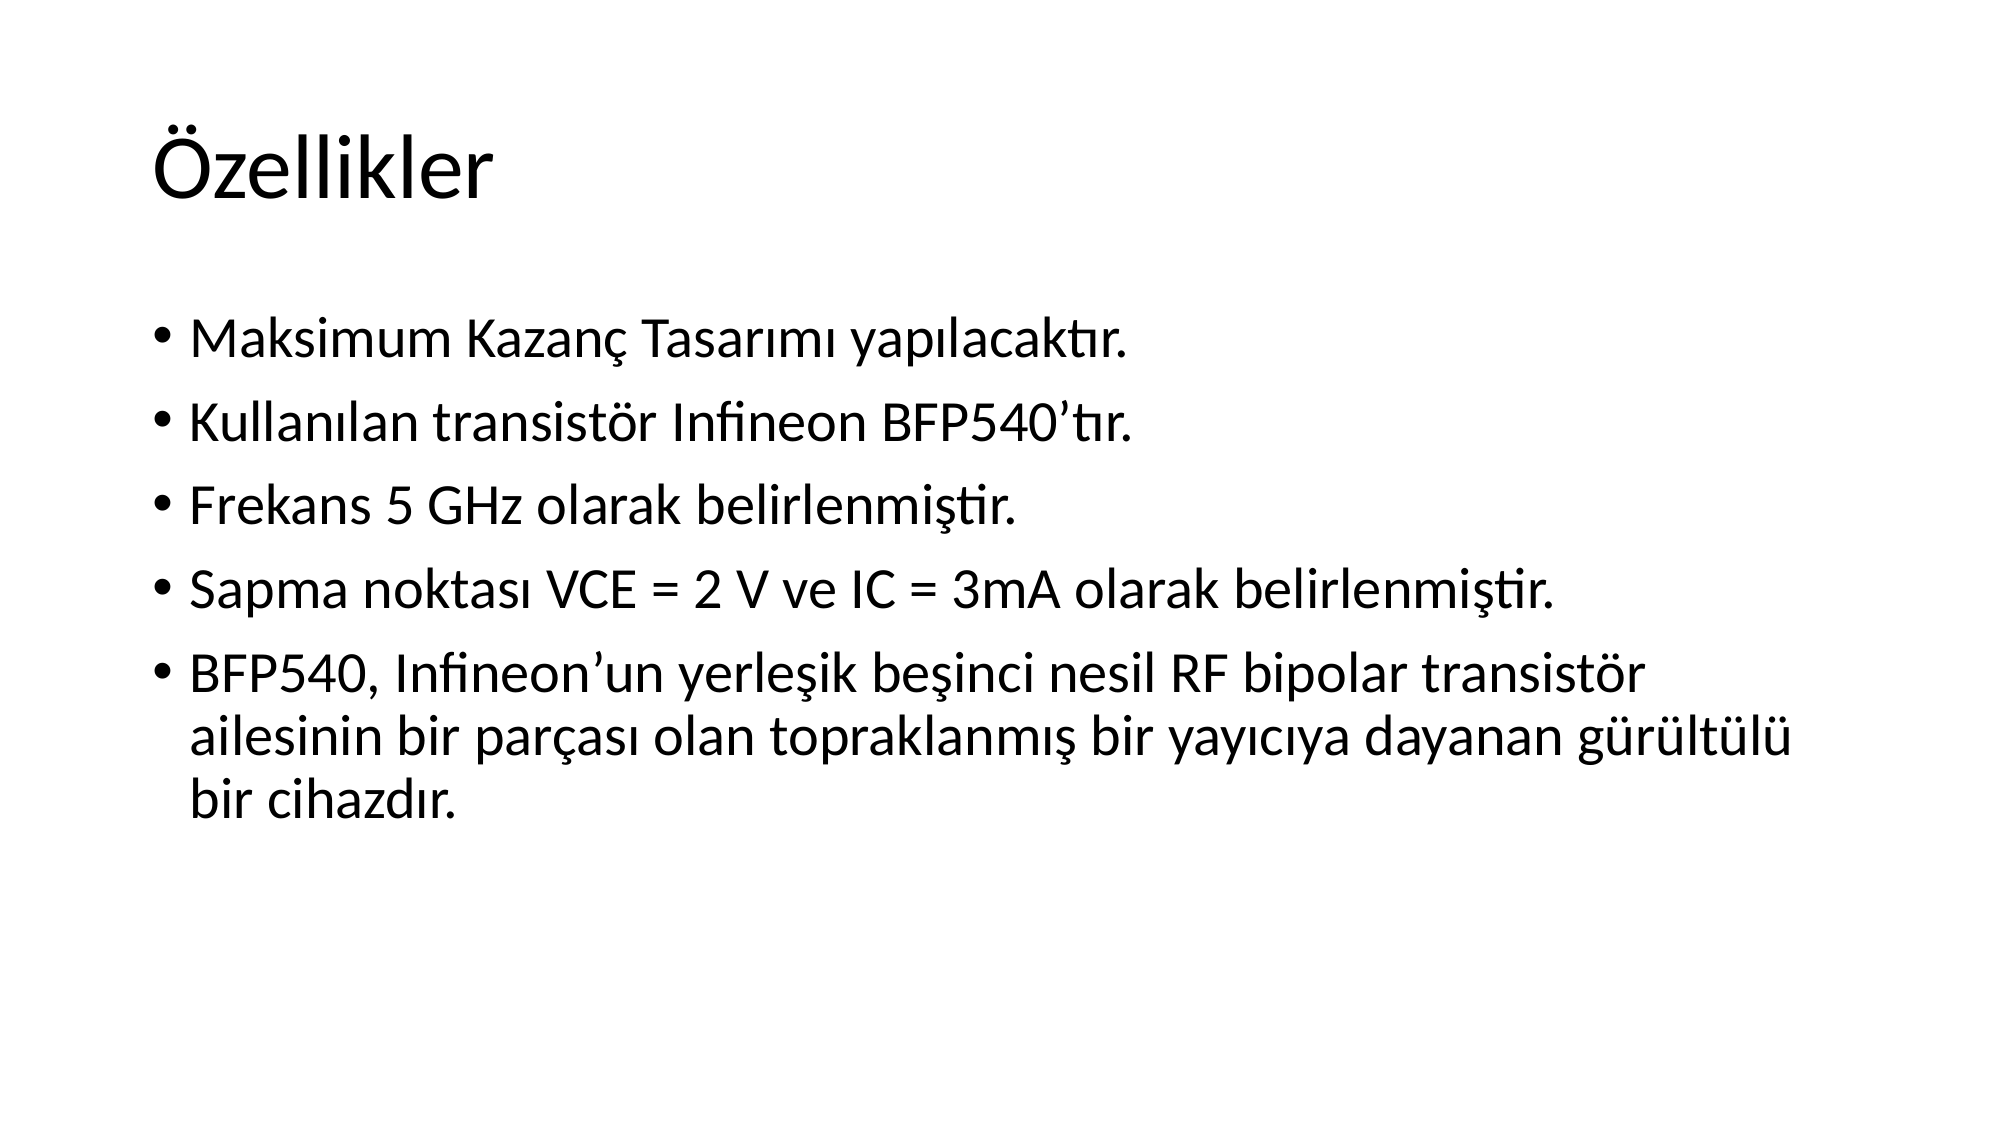

# Özellikler
Maksimum Kazanç Tasarımı yapılacaktır.
Kullanılan transistör Infineon BFP540’tır.
Frekans 5 GHz olarak belirlenmiştir.
Sapma noktası VCE = 2 V ve IC = 3mA olarak belirlenmiştir.
BFP540, Infineon’un yerleşik beşinci nesil RF bipolar transistör ailesinin bir parçası olan topraklanmış bir yayıcıya dayanan gürültülü bir cihazdır.